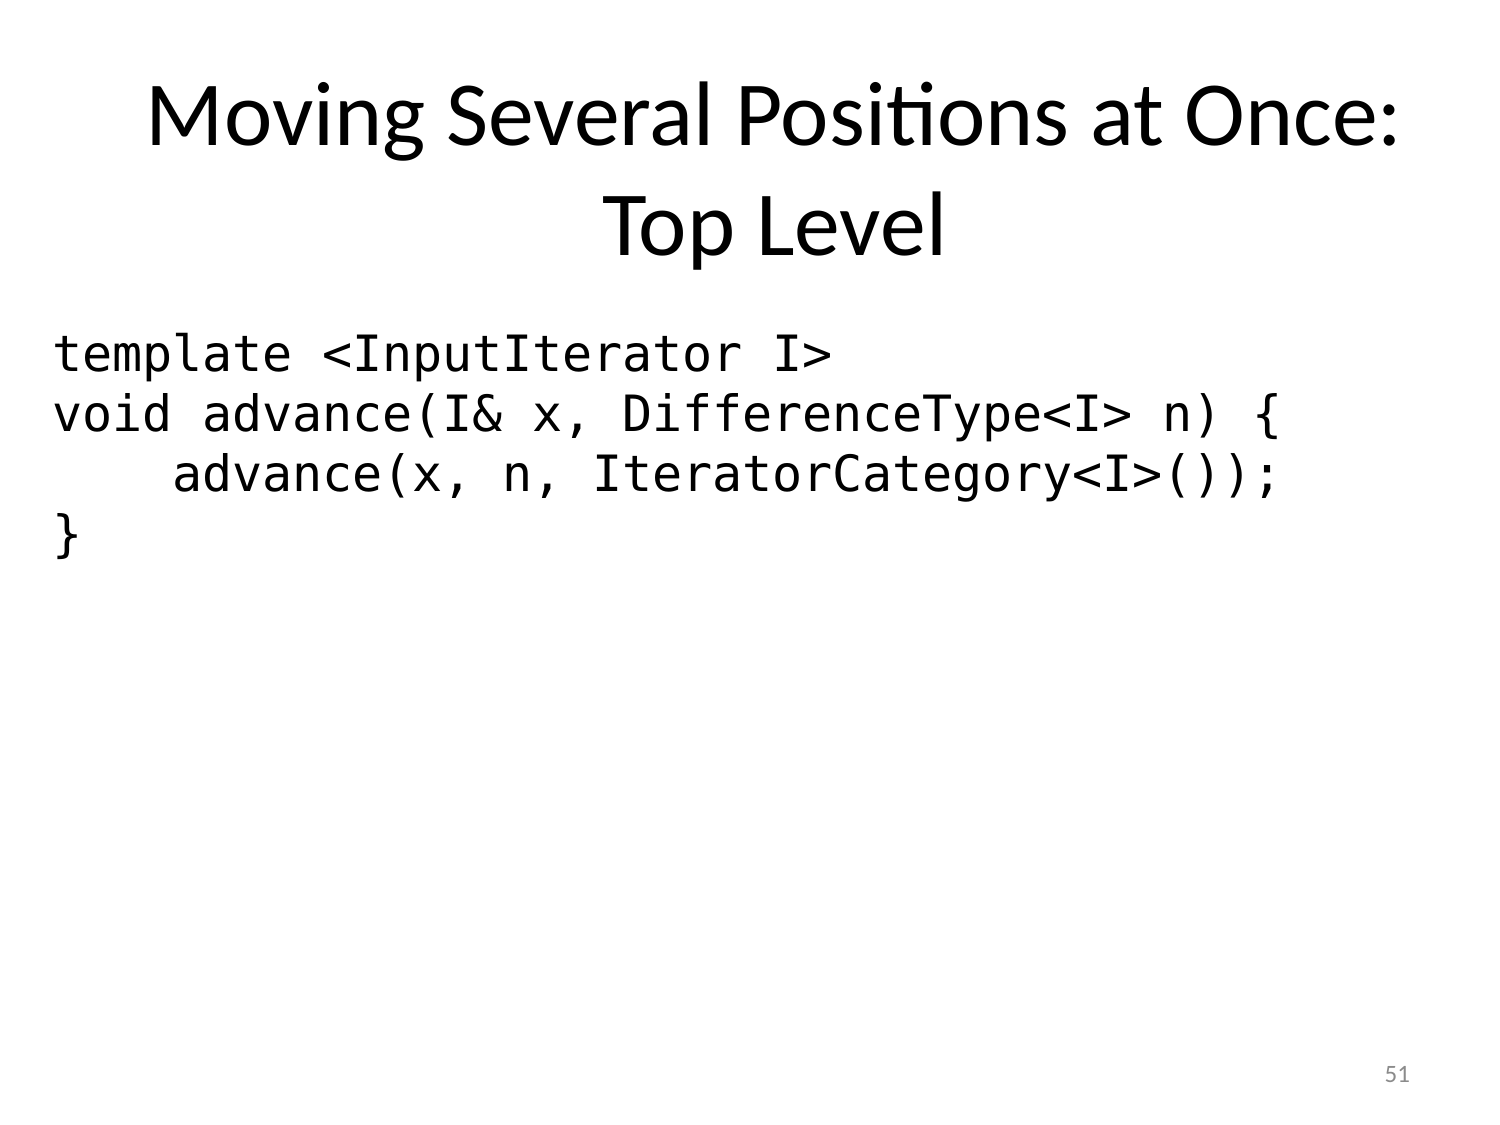

#
Moving Several Positions at Once:
Top Level
template <InputIterator I>
void advance(I& x, DifferenceType<I> n) {
    advance(x, n, IteratorCategory<I>());
}

51